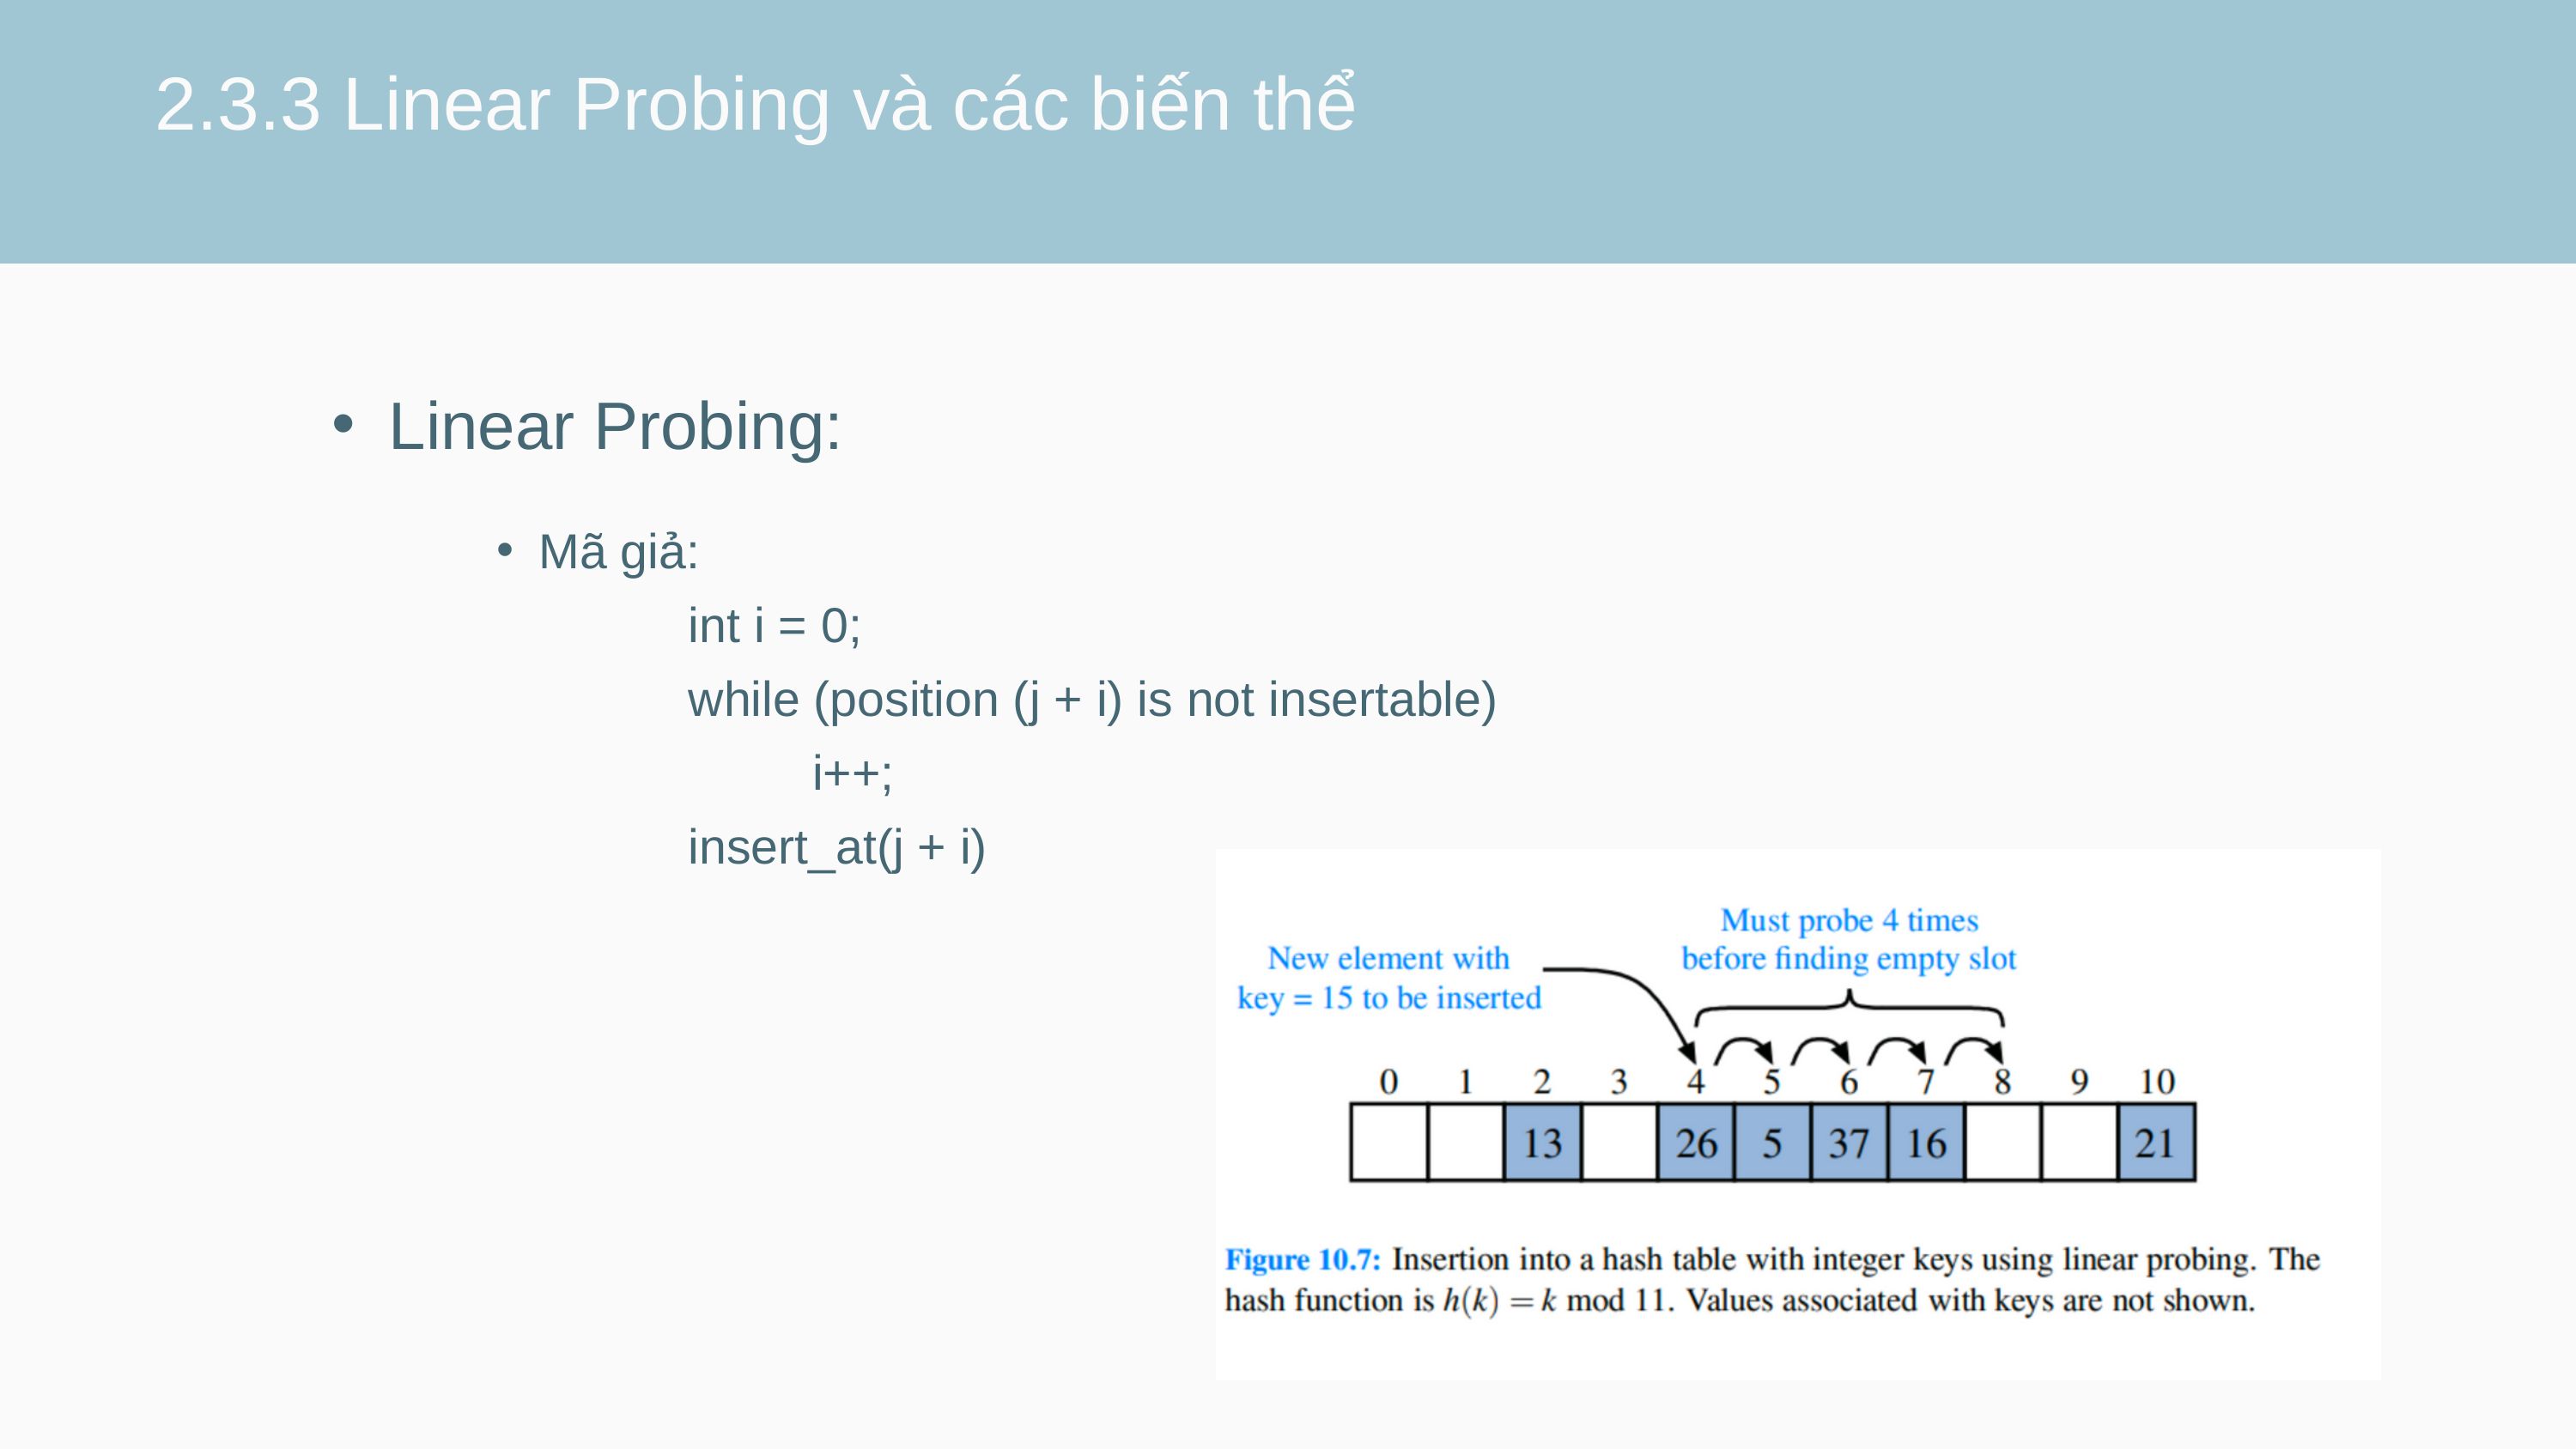

2.3.3 Linear Probing và các biến thể

Linear Probing:

Mã giả:
                 int i = 0;
                 while (position (j + i) is not insertable)
                          i++;
                 insert_at(j + i)